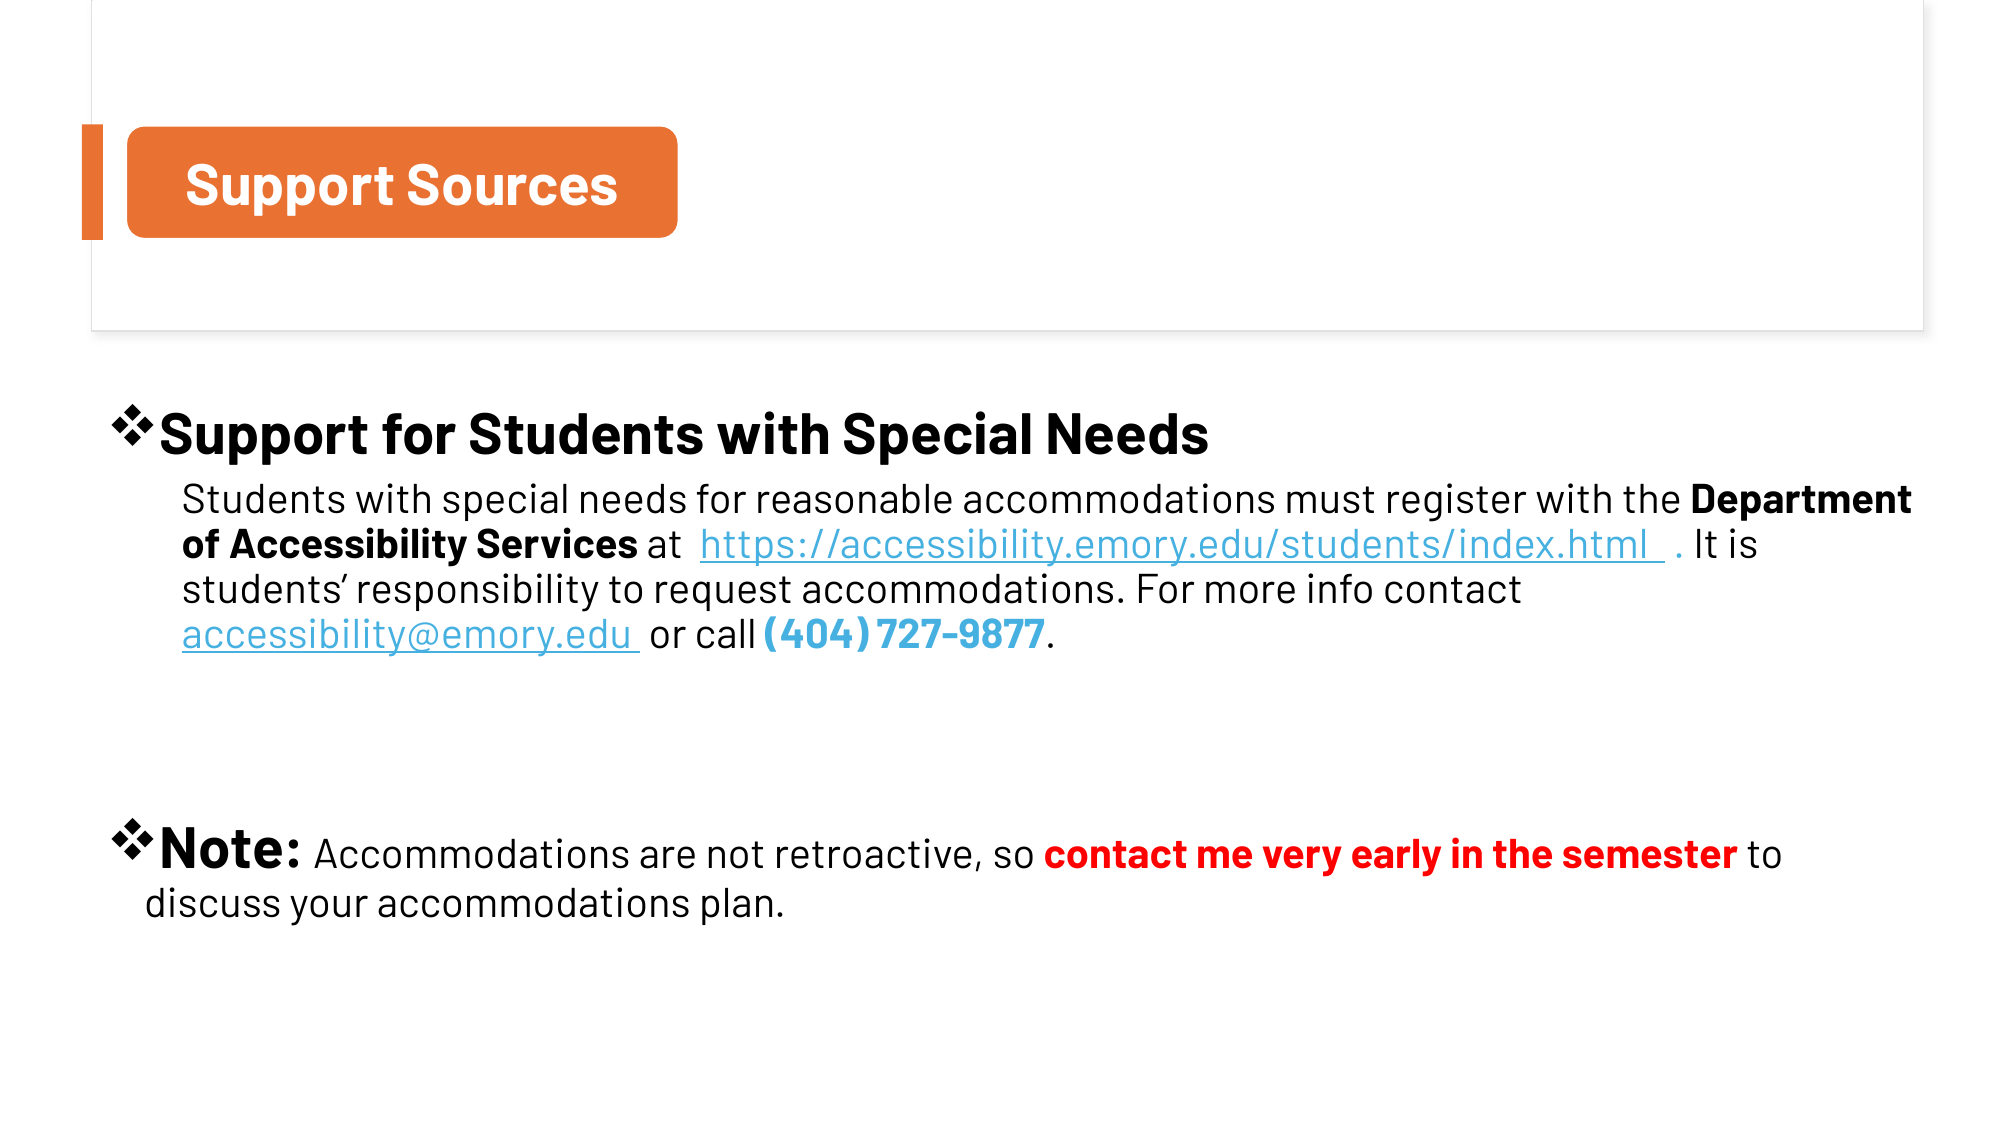

Support Sources
Support for Students with Special Needs
Students with special needs for reasonable accommodations must register with the Department of Accessibility Services at  https://accessibility.emory.edu/students/index.html   . It is students’ responsibility to request accommodations. For more info contact accessibility@emory.edu  or call (404) 727-9877.

Note: Accommodations are not retroactive, so contact me very early in the semester to discuss your accommodations plan.